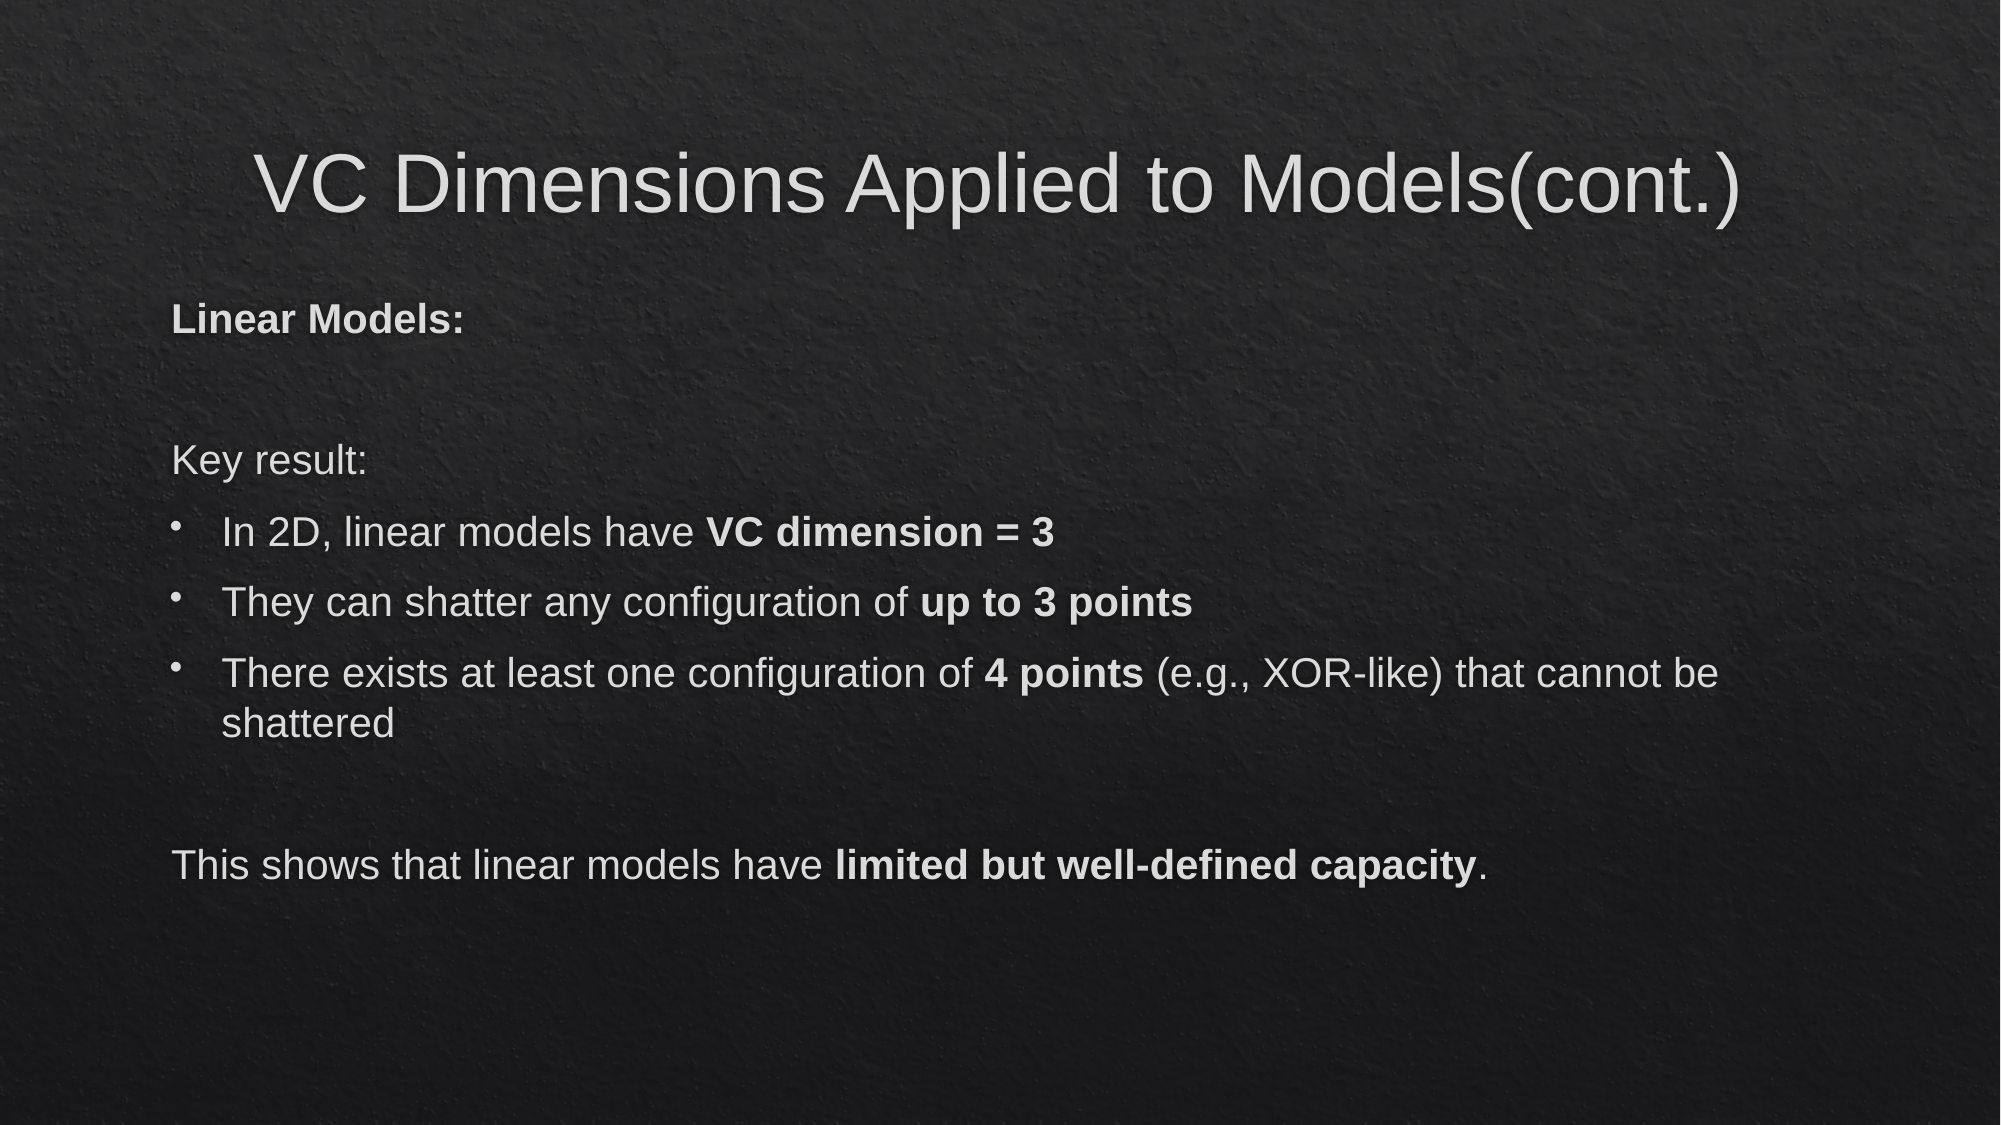

# VC Dimensions Applied to Models(cont.)
Linear Models:

Key result:
In 2D, linear models have VC dimension = 3
They can shatter any configuration of up to 3 points
There exists at least one configuration of 4 points (e.g., XOR-like) that cannot be shattered

This shows that linear models have limited but well-defined capacity.